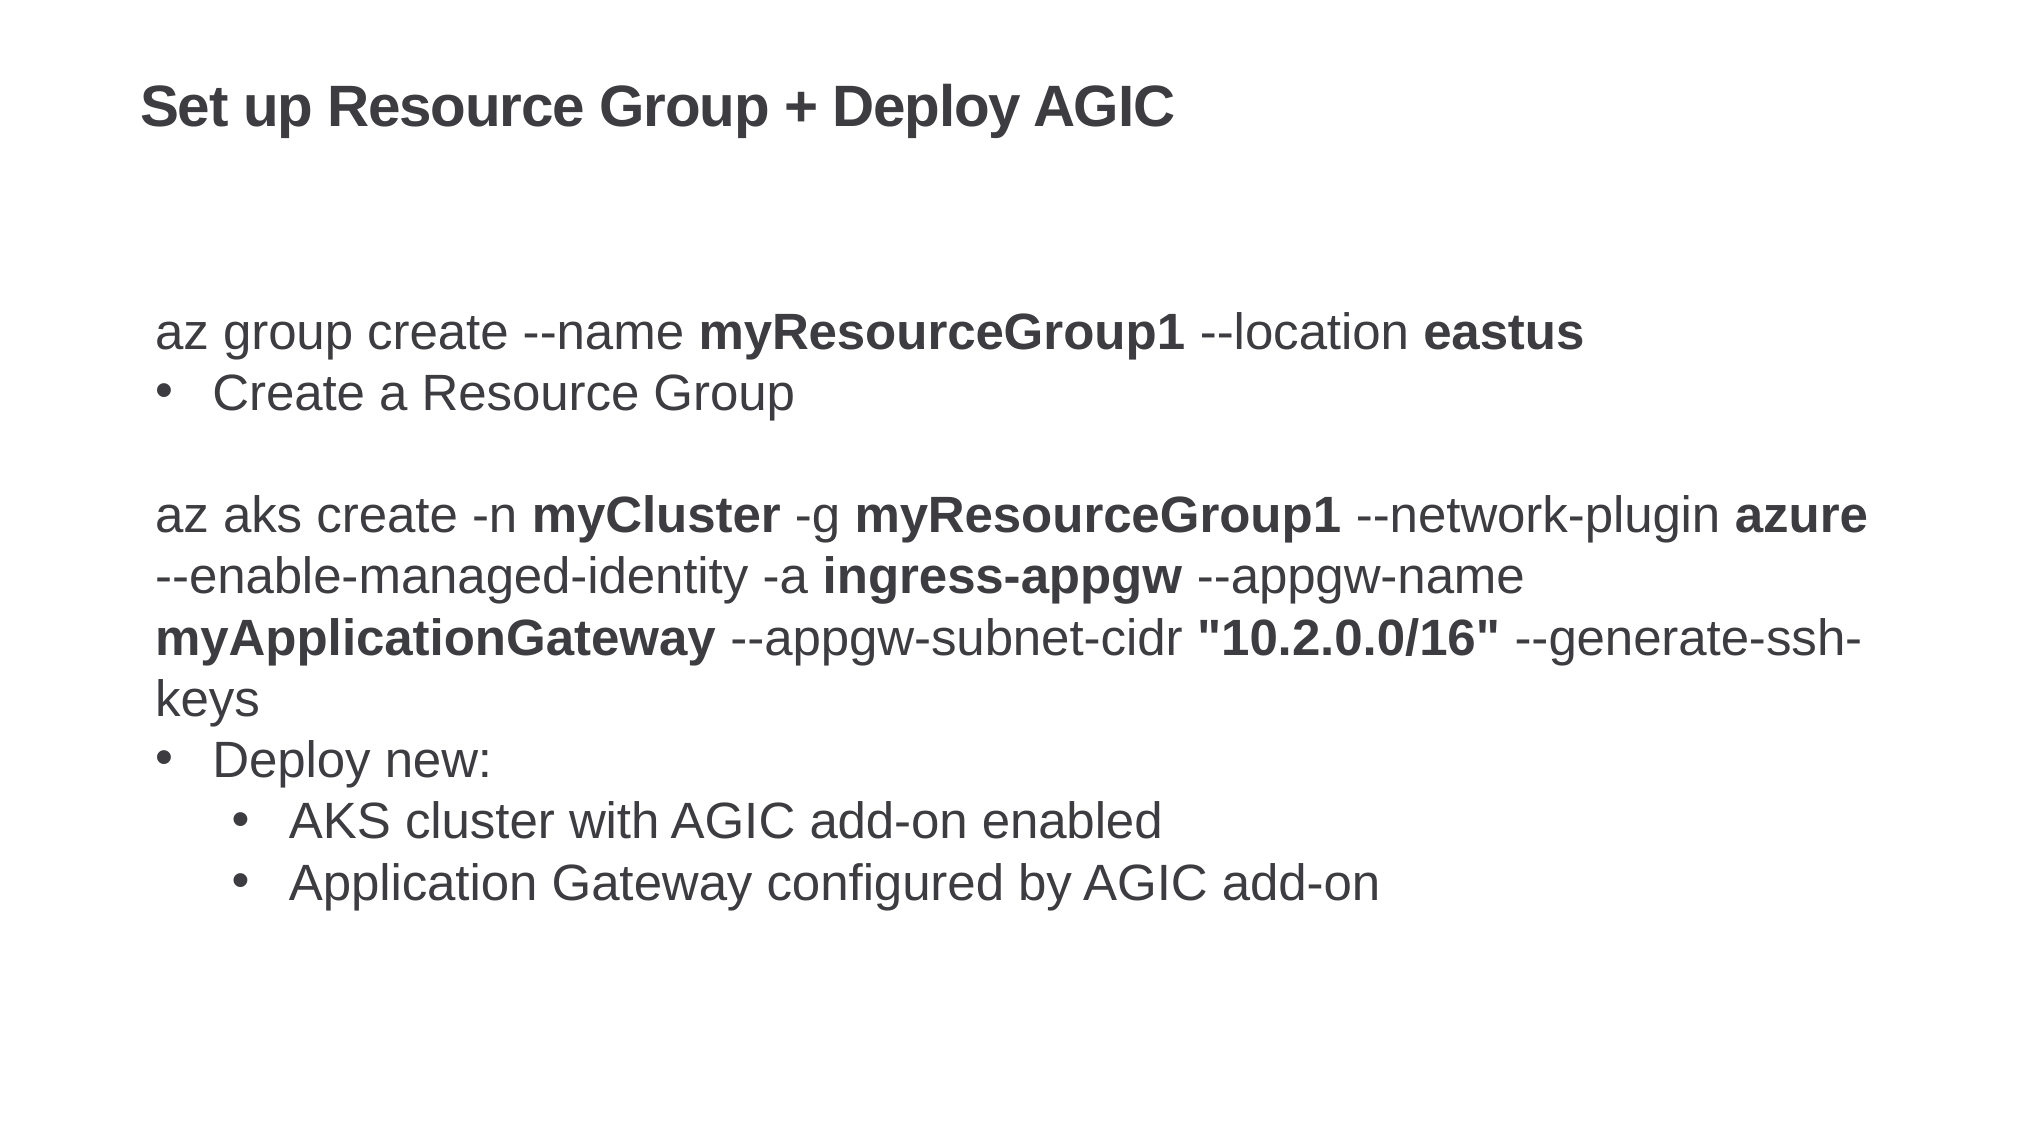

# Set up Resource Group + Deploy AGIC
az group create --name myResourceGroup1 --location eastus
Create a Resource Group

az aks create -n myCluster -g myResourceGroup1 --network-plugin azure --enable-managed-identity -a ingress-appgw --appgw-name myApplicationGateway --appgw-subnet-cidr "10.2.0.0/16" --generate-ssh-keys
Deploy new:
AKS cluster with AGIC add-on enabled
Application Gateway configured by AGIC add-on